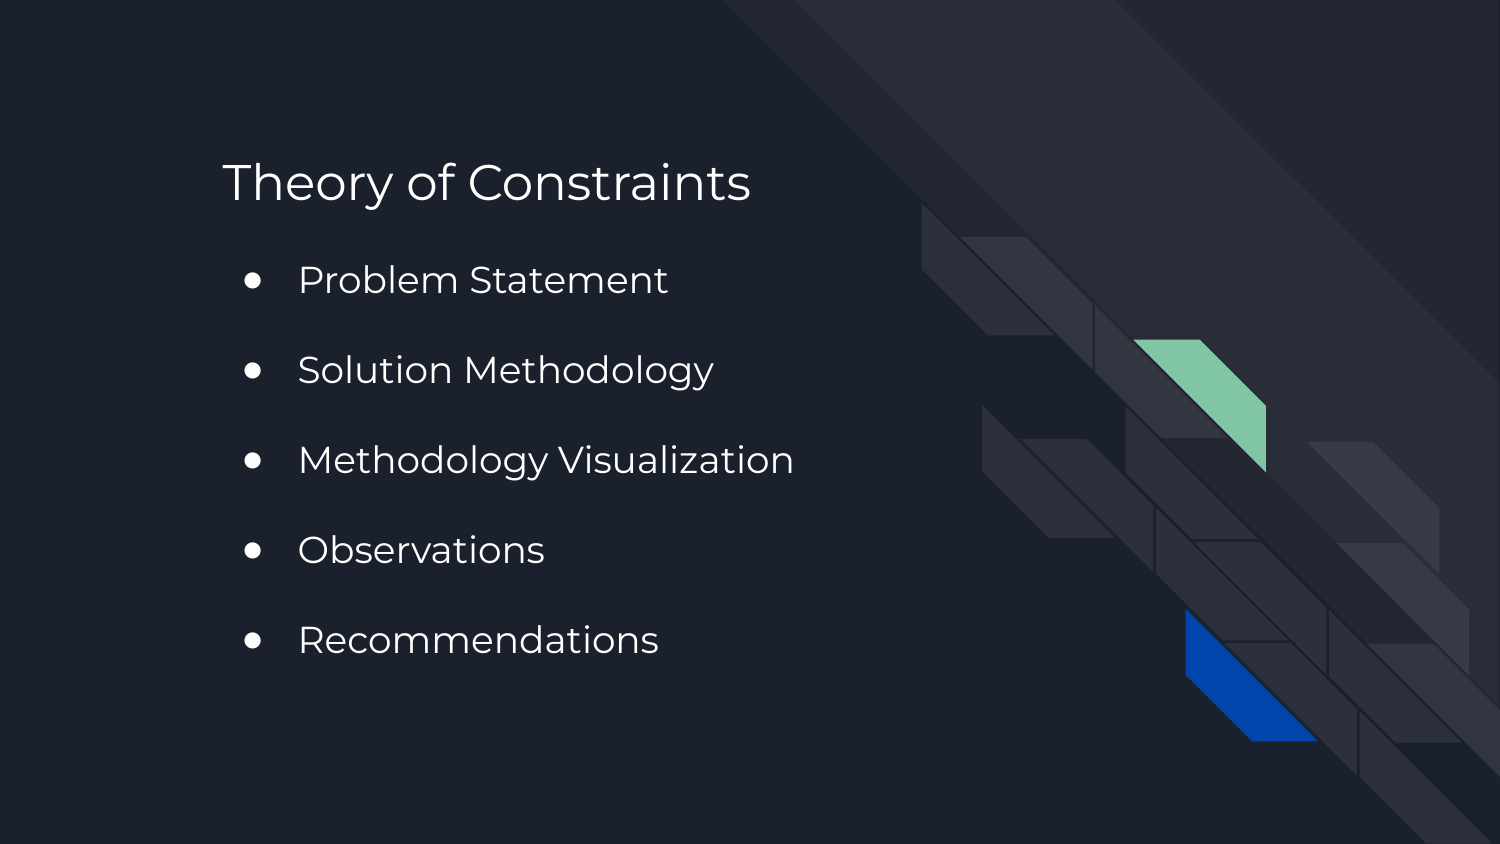

# Theory of Constraints

Problem Statement

Solution Methodology

Methodology Visualization

Observations

Recommendations